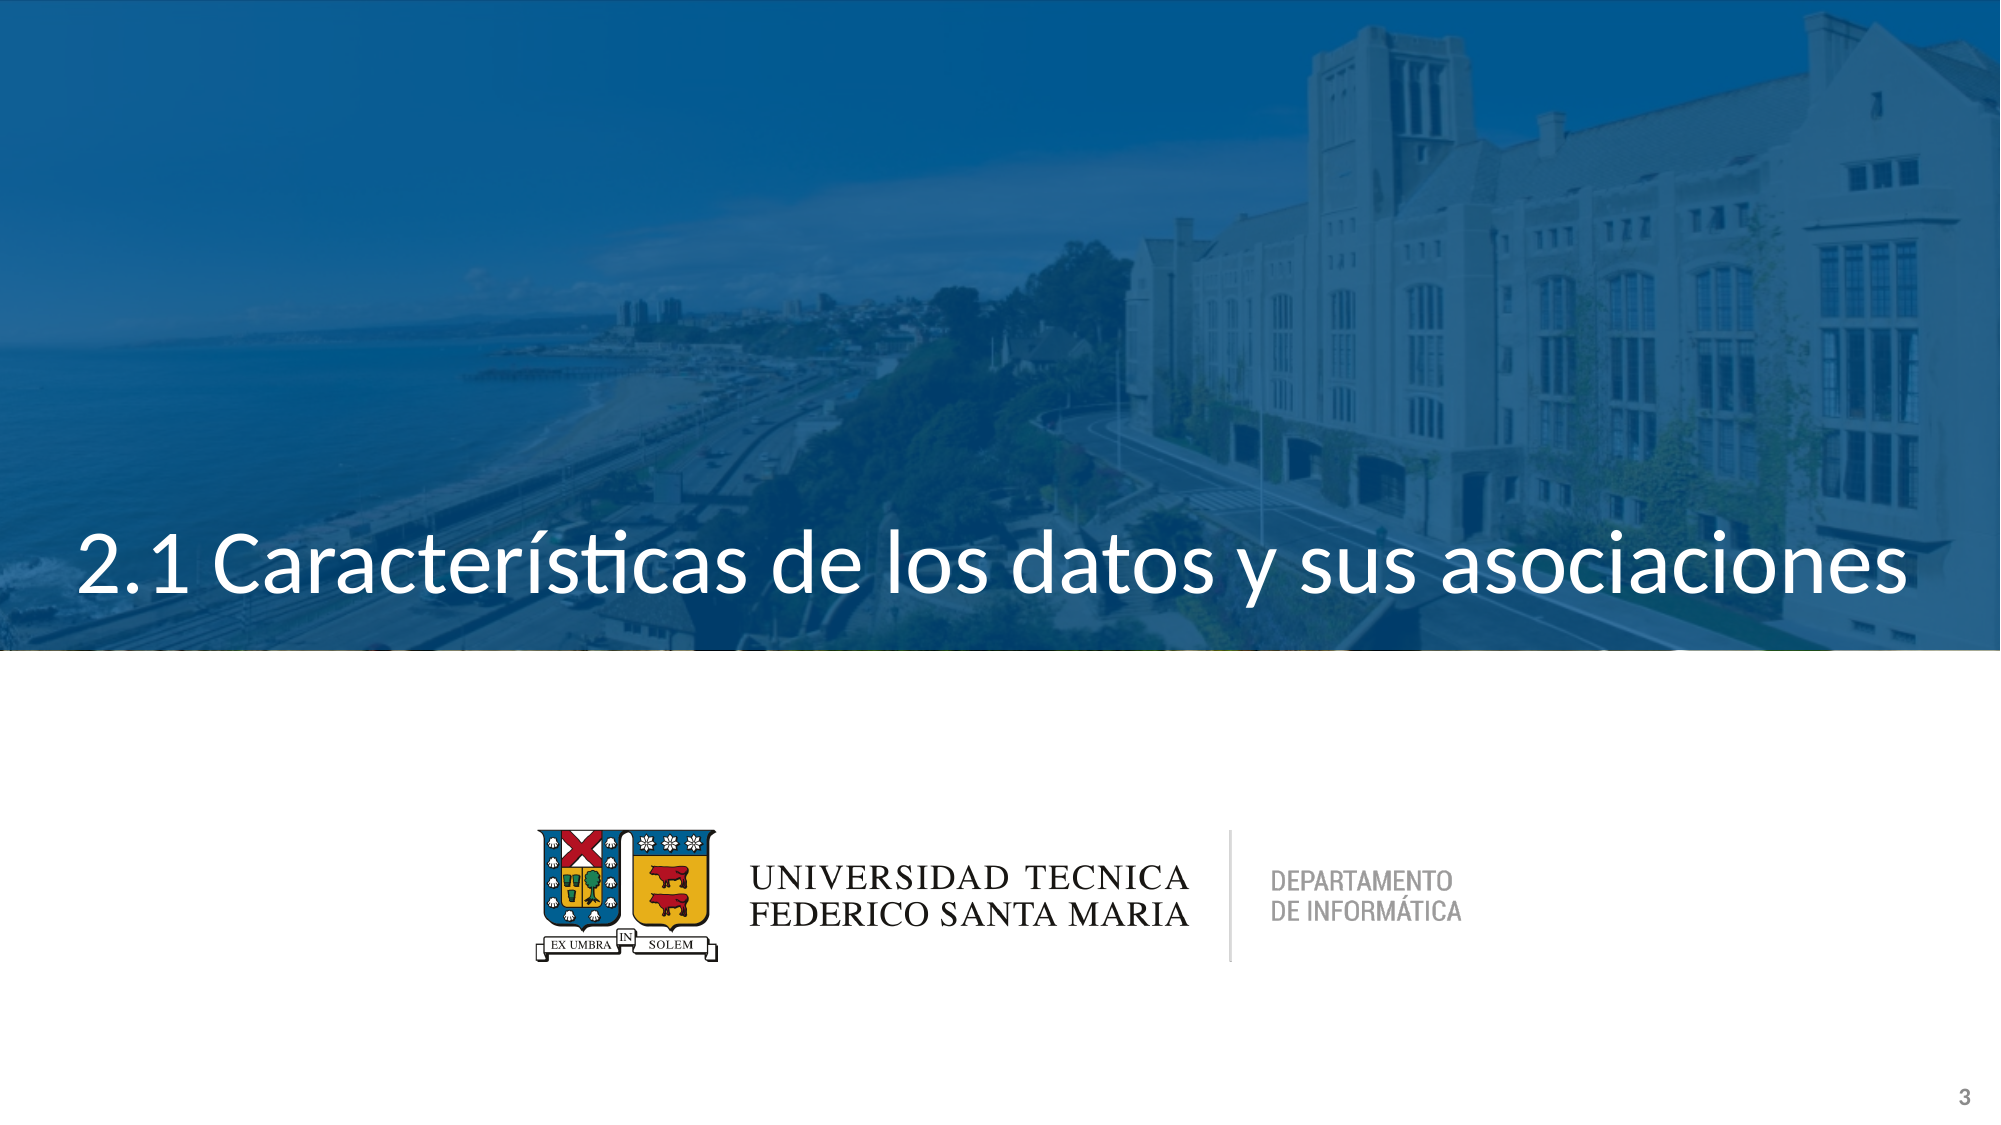

# 2.1 Características de los datos y sus asociaciones
3